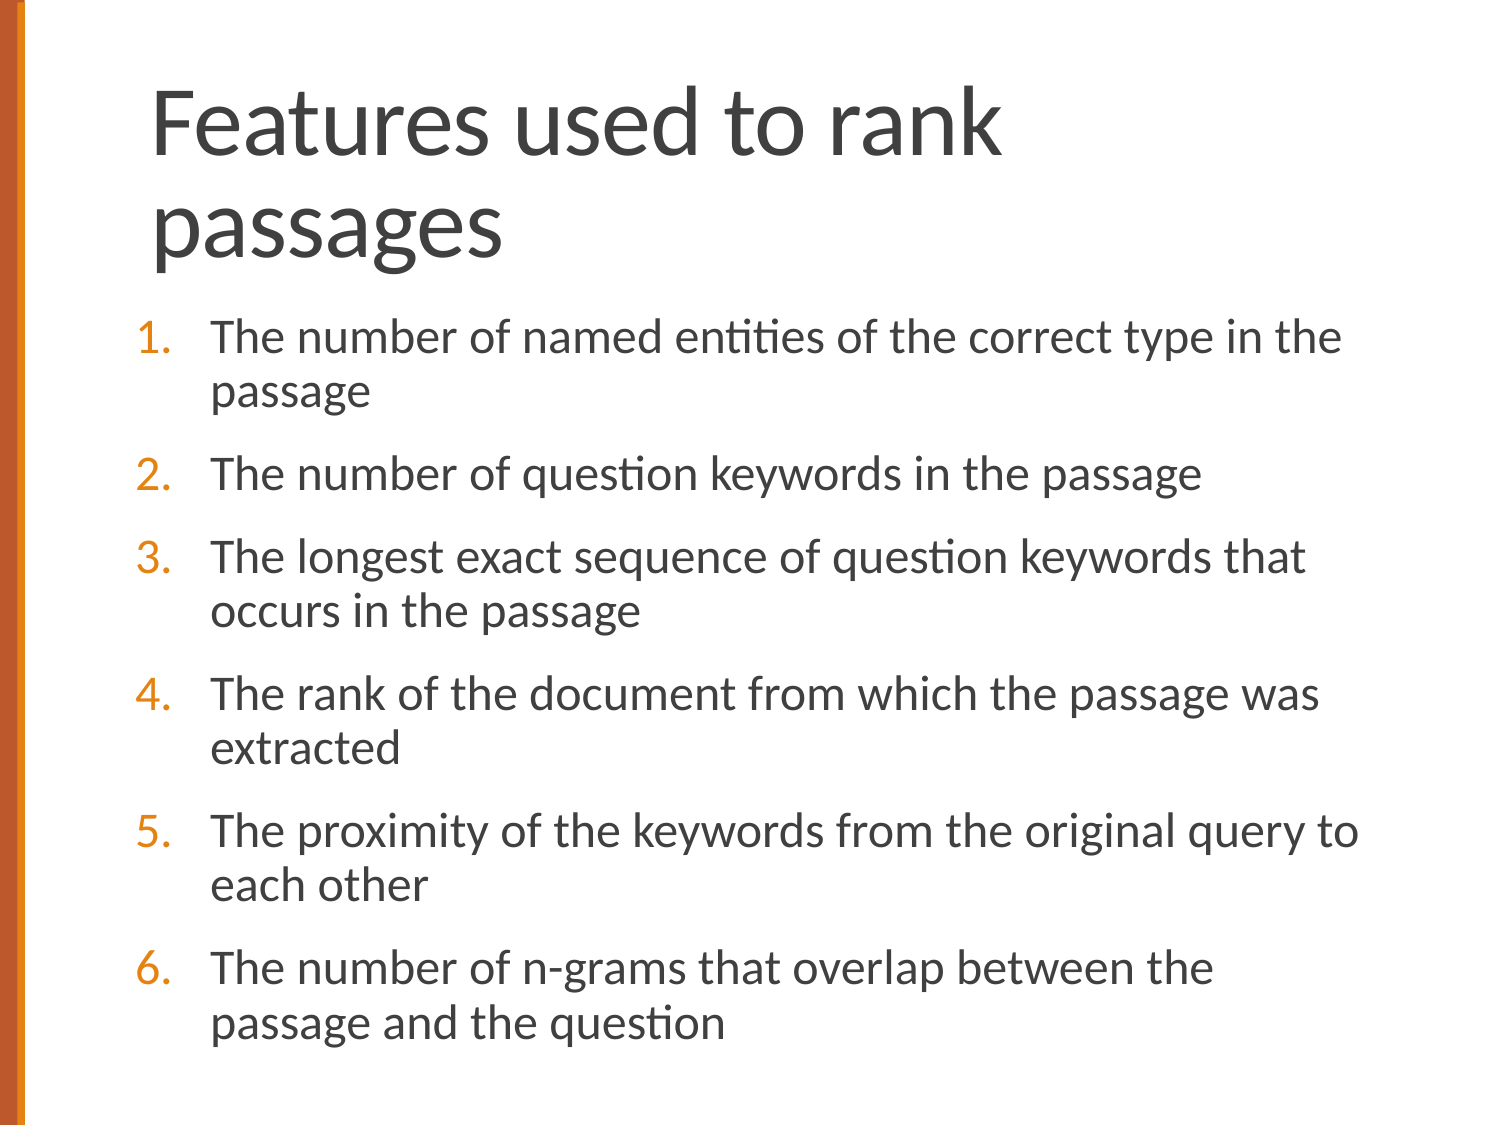

# Features used to rank passages
The number of named entities of the correct type in the passage
The number of question keywords in the passage
The longest exact sequence of question keywords that occurs in the passage
The rank of the document from which the passage was extracted
The proximity of the keywords from the original query to each other
The number of n-grams that overlap between the passage and the question